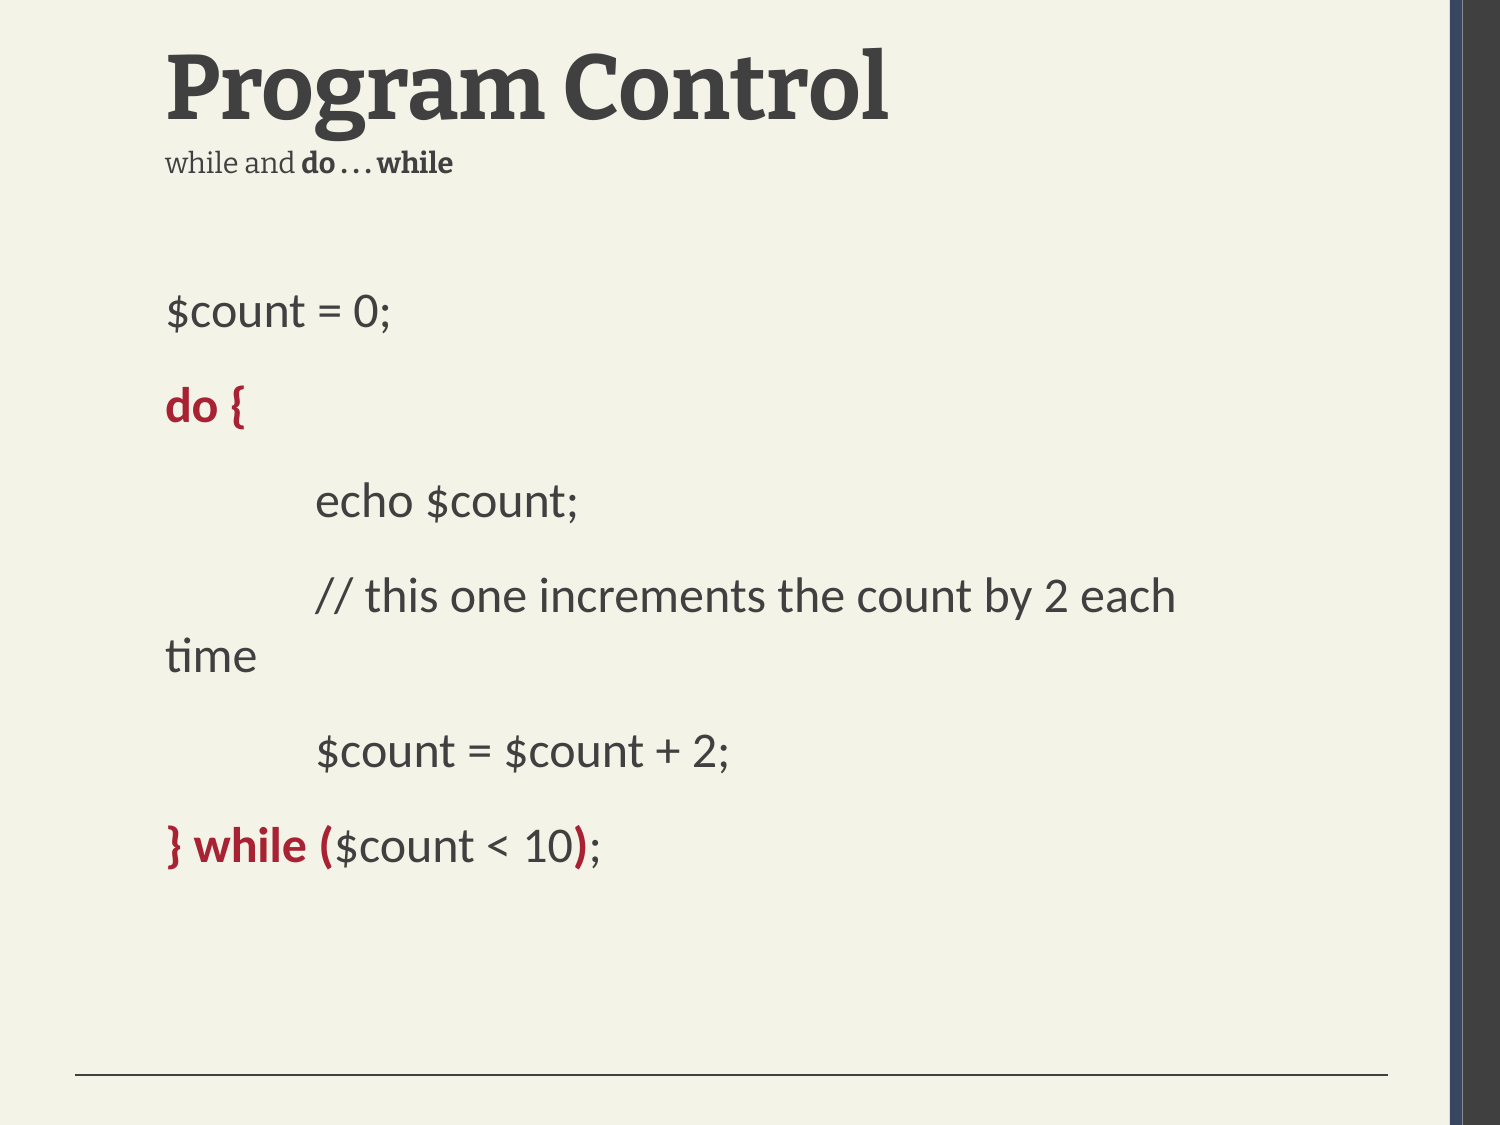

# Program Control
while and do . . . while
$count = 0;
do {
	echo $count;
	// this one increments the count by 2 each time
	$count = $count + 2;
} while ($count < 10);